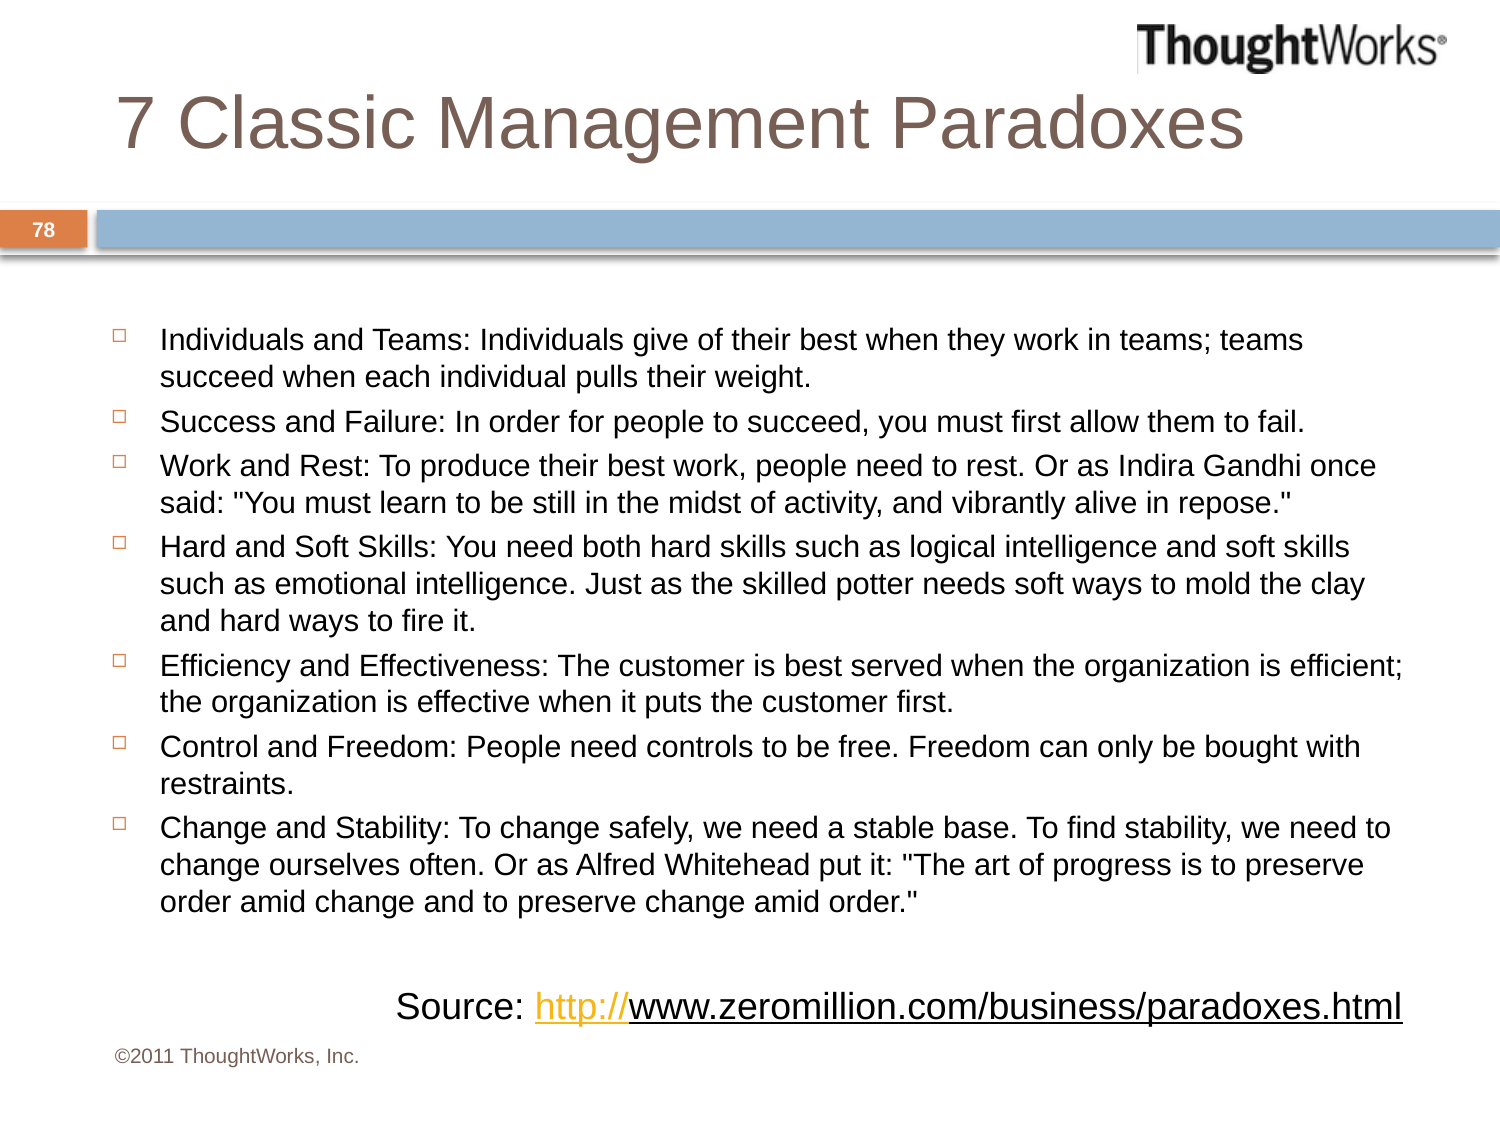

# 7 Classic Management Paradoxes
78
Individuals and Teams: Individuals give of their best when they work in teams; teams succeed when each individual pulls their weight.
Success and Failure: In order for people to succeed, you must first allow them to fail.
Work and Rest: To produce their best work, people need to rest. Or as Indira Gandhi once said: "You must learn to be still in the midst of activity, and vibrantly alive in repose."
Hard and Soft Skills: You need both hard skills such as logical intelligence and soft skills such as emotional intelligence. Just as the skilled potter needs soft ways to mold the clay and hard ways to fire it.
Efficiency and Effectiveness: The customer is best served when the organization is efficient; the organization is effective when it puts the customer first.
Control and Freedom: People need controls to be free. Freedom can only be bought with restraints.
Change and Stability: To change safely, we need a stable base. To find stability, we need to change ourselves often. Or as Alfred Whitehead put it: "The art of progress is to preserve order amid change and to preserve change amid order."

Source: http://www.zeromillion.com/business/paradoxes.html
©2011 ThoughtWorks, Inc.